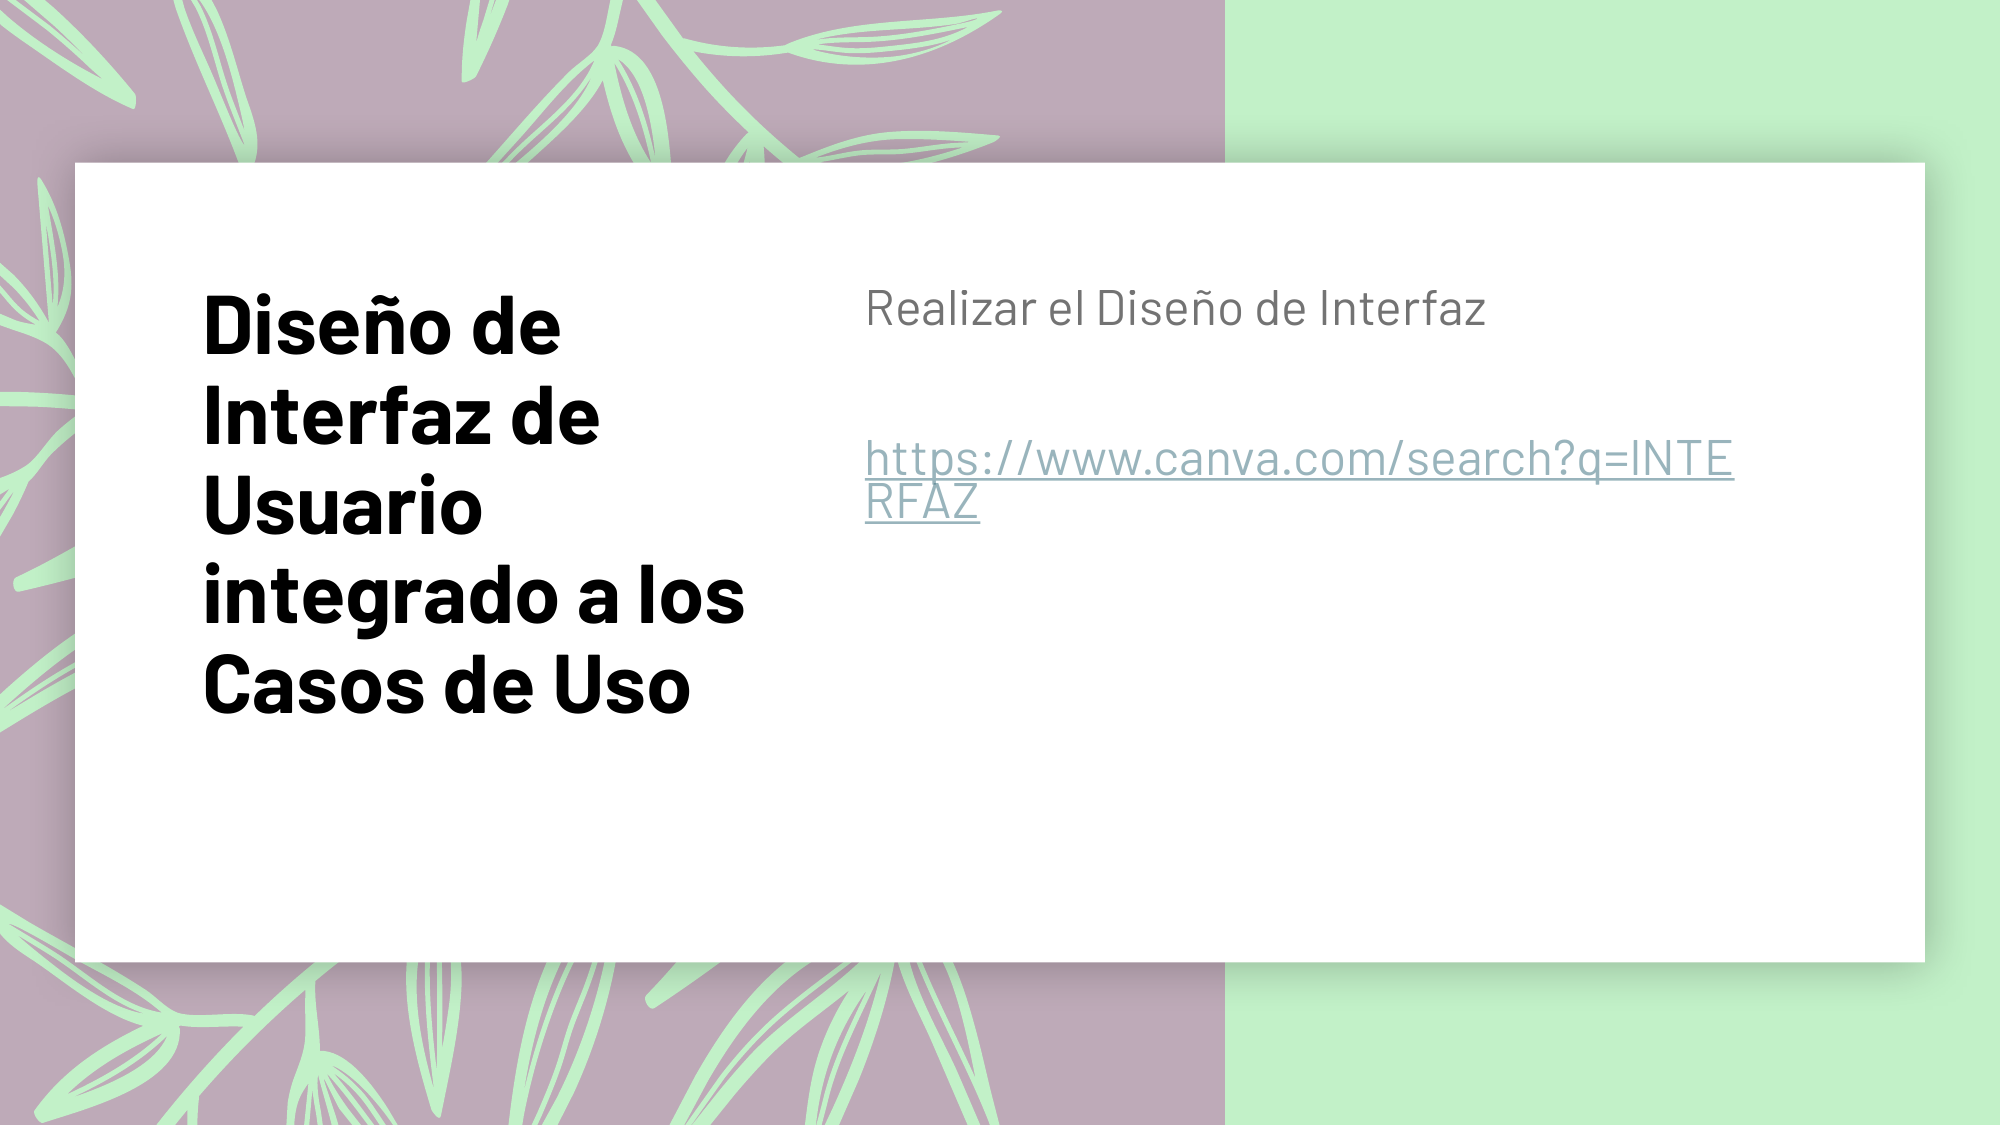

# Diseño de Interfaz de Usuario integrado a los Casos de Uso
Realizar el Diseño de Interfaz

https://www.canva.com/search?q=INTERFAZ